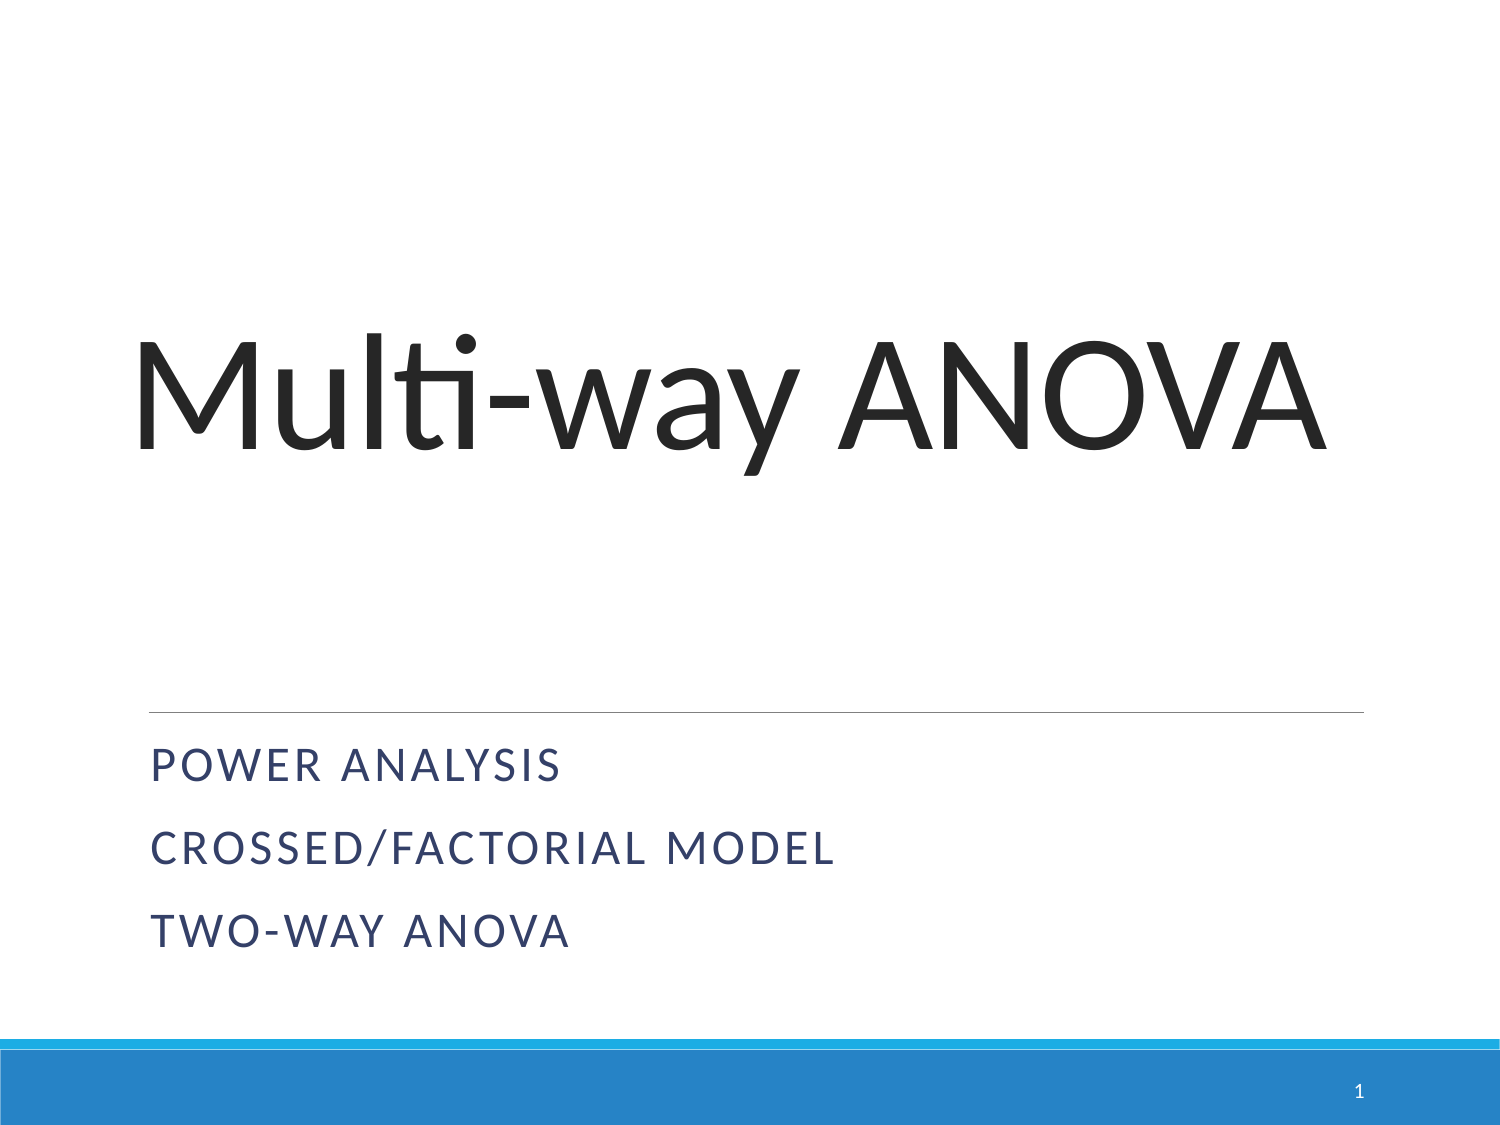

# Multi-way ANOVA
Power analysis
Crossed/factorial model
Two-way ANova
1